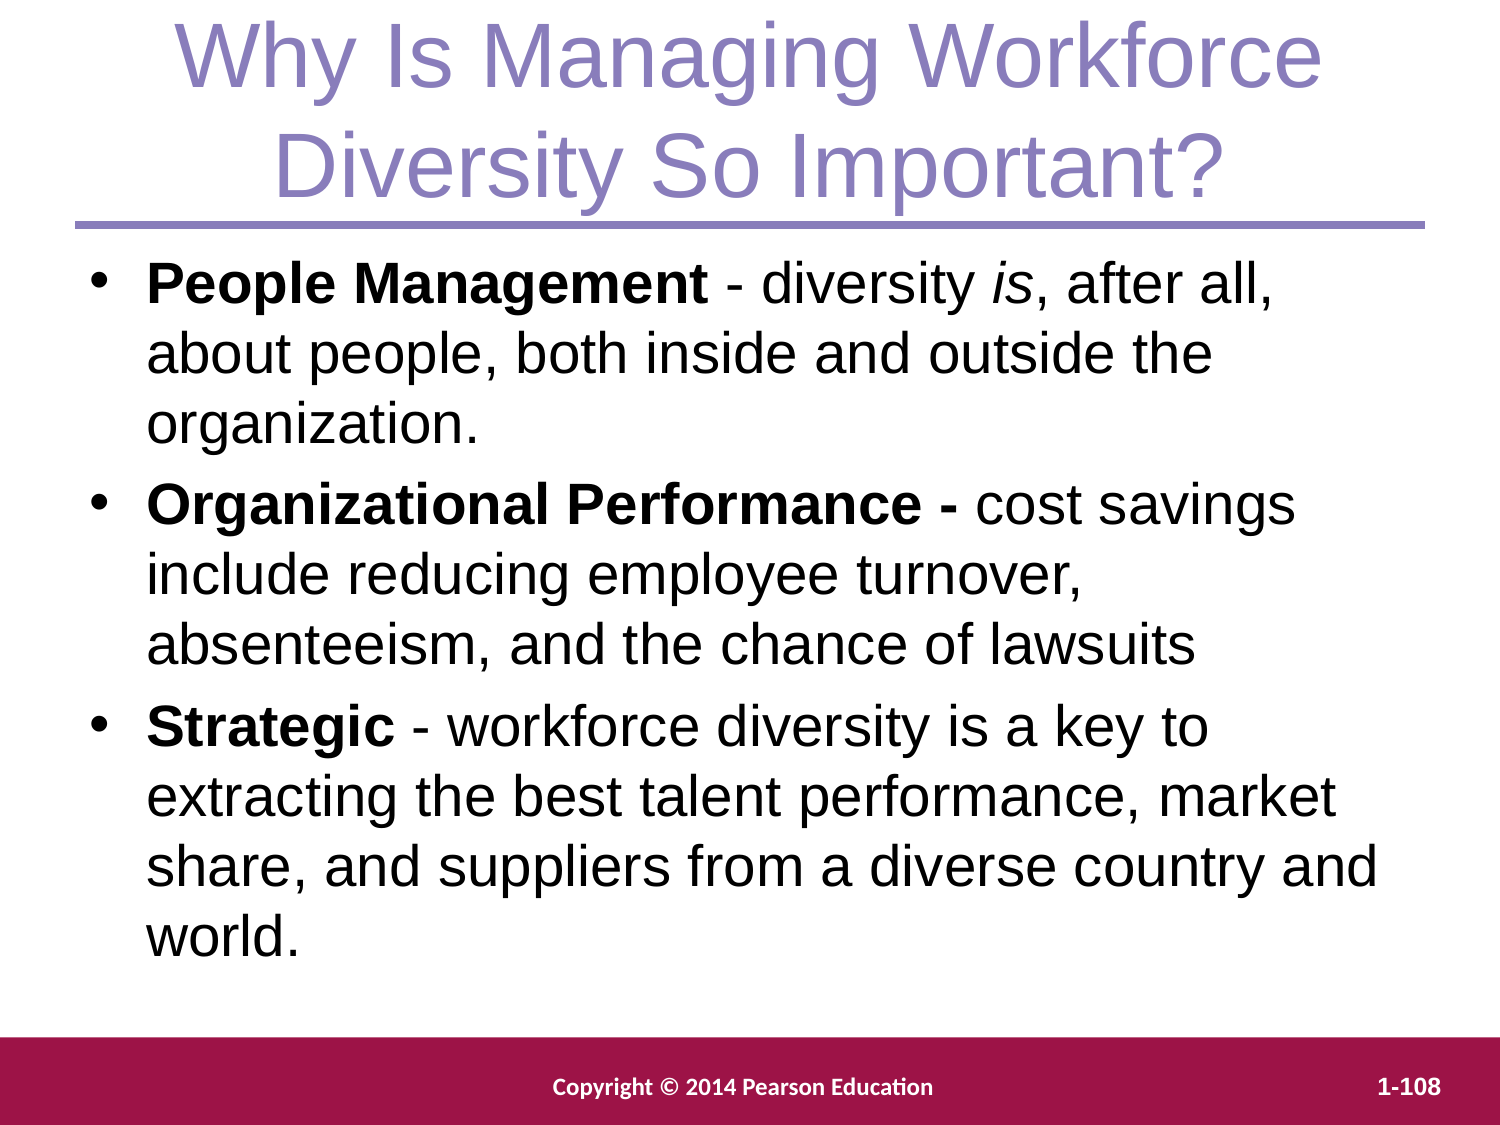

Why Is Managing Workforce Diversity So Important?
People Management - diversity is, after all, about people, both inside and outside the organization.
Organizational Performance - cost savings include reducing employee turnover, absenteeism, and the chance of lawsuits
Strategic - workforce diversity is a key to extracting the best talent performance, market share, and suppliers from a diverse country and world.